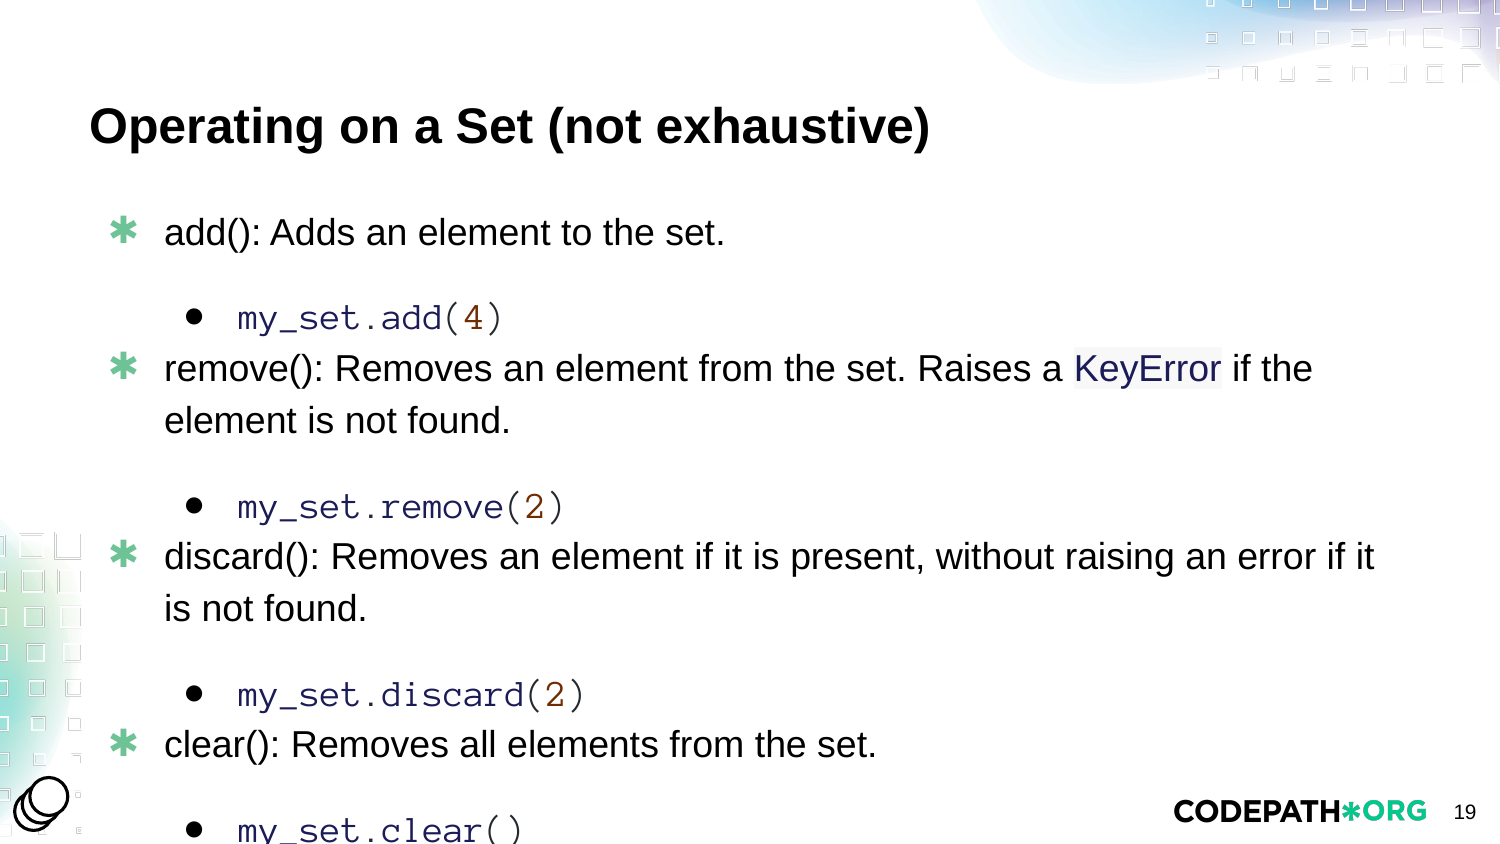

# Operating on a Set (not exhaustive)
add(): Adds an element to the set.
my_set.add(4)
remove(): Removes an element from the set. Raises a KeyError if the element is not found.
my_set.remove(2)
discard(): Removes an element if it is present, without raising an error if it is not found.
my_set.discard(2)
clear(): Removes all elements from the set.
my_set.clear()

19